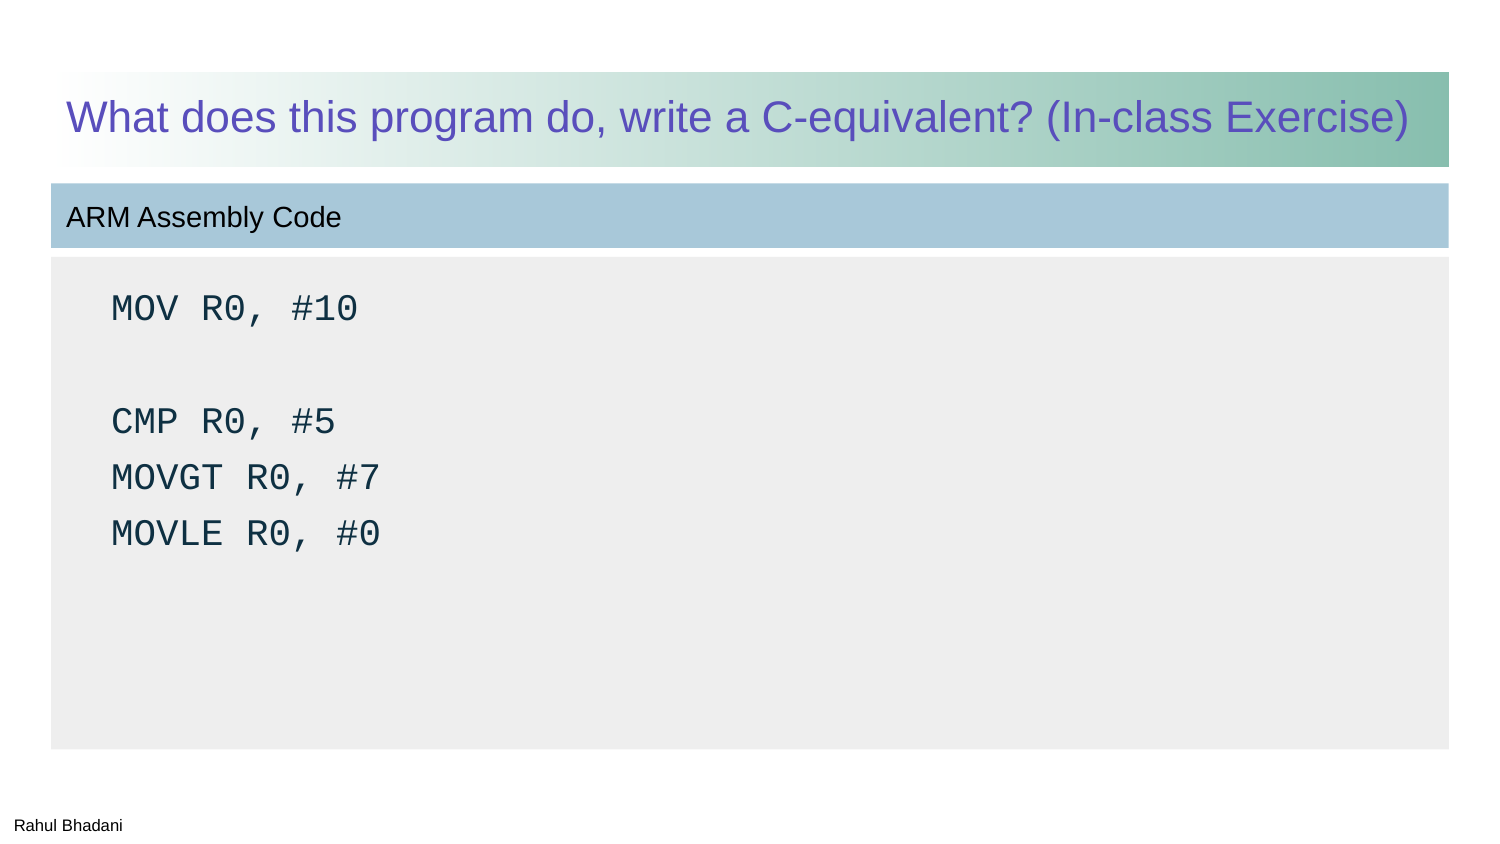

# What does this program do, write a C-equivalent? (In-class Exercise)
  MOV R0, #10

  CMP R0, #5
  MOVGT R0, #7
  MOVLE R0, #0